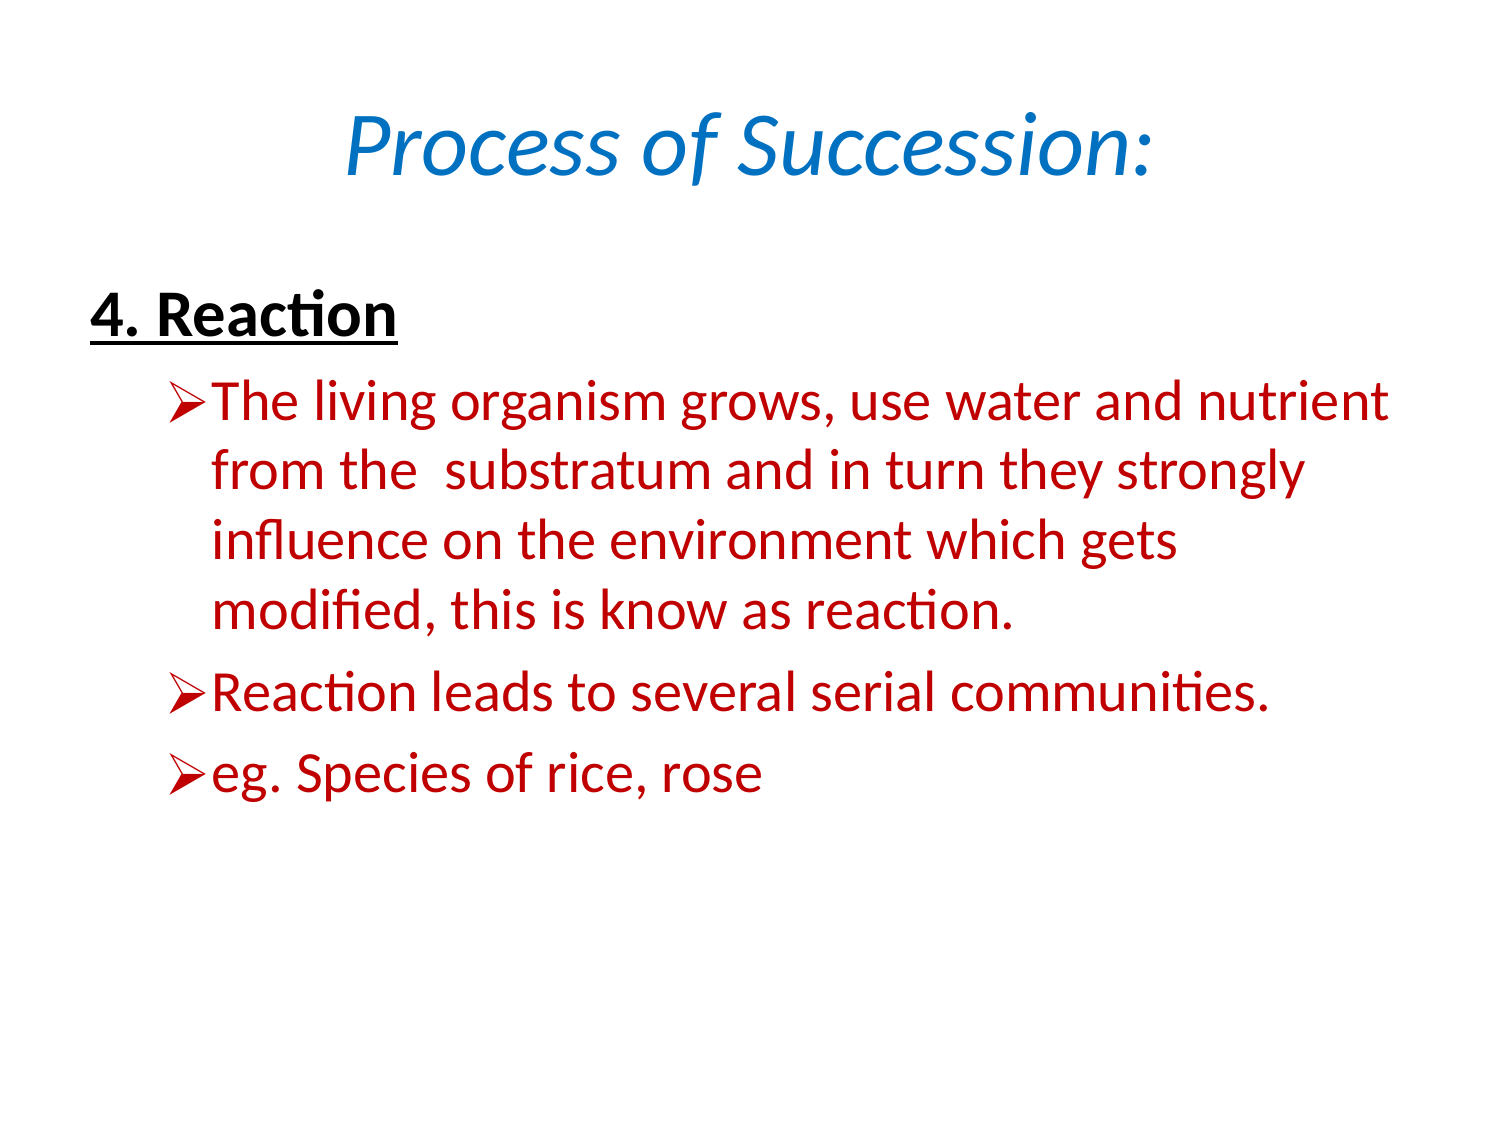

# Process of Succession:
4. Reaction
The living organism grows, use water and nutrient from the  substratum and in turn they strongly influence on the environment which gets modified, this is know as reaction.
Reaction leads to several serial communities.
eg. Species of rice, rose